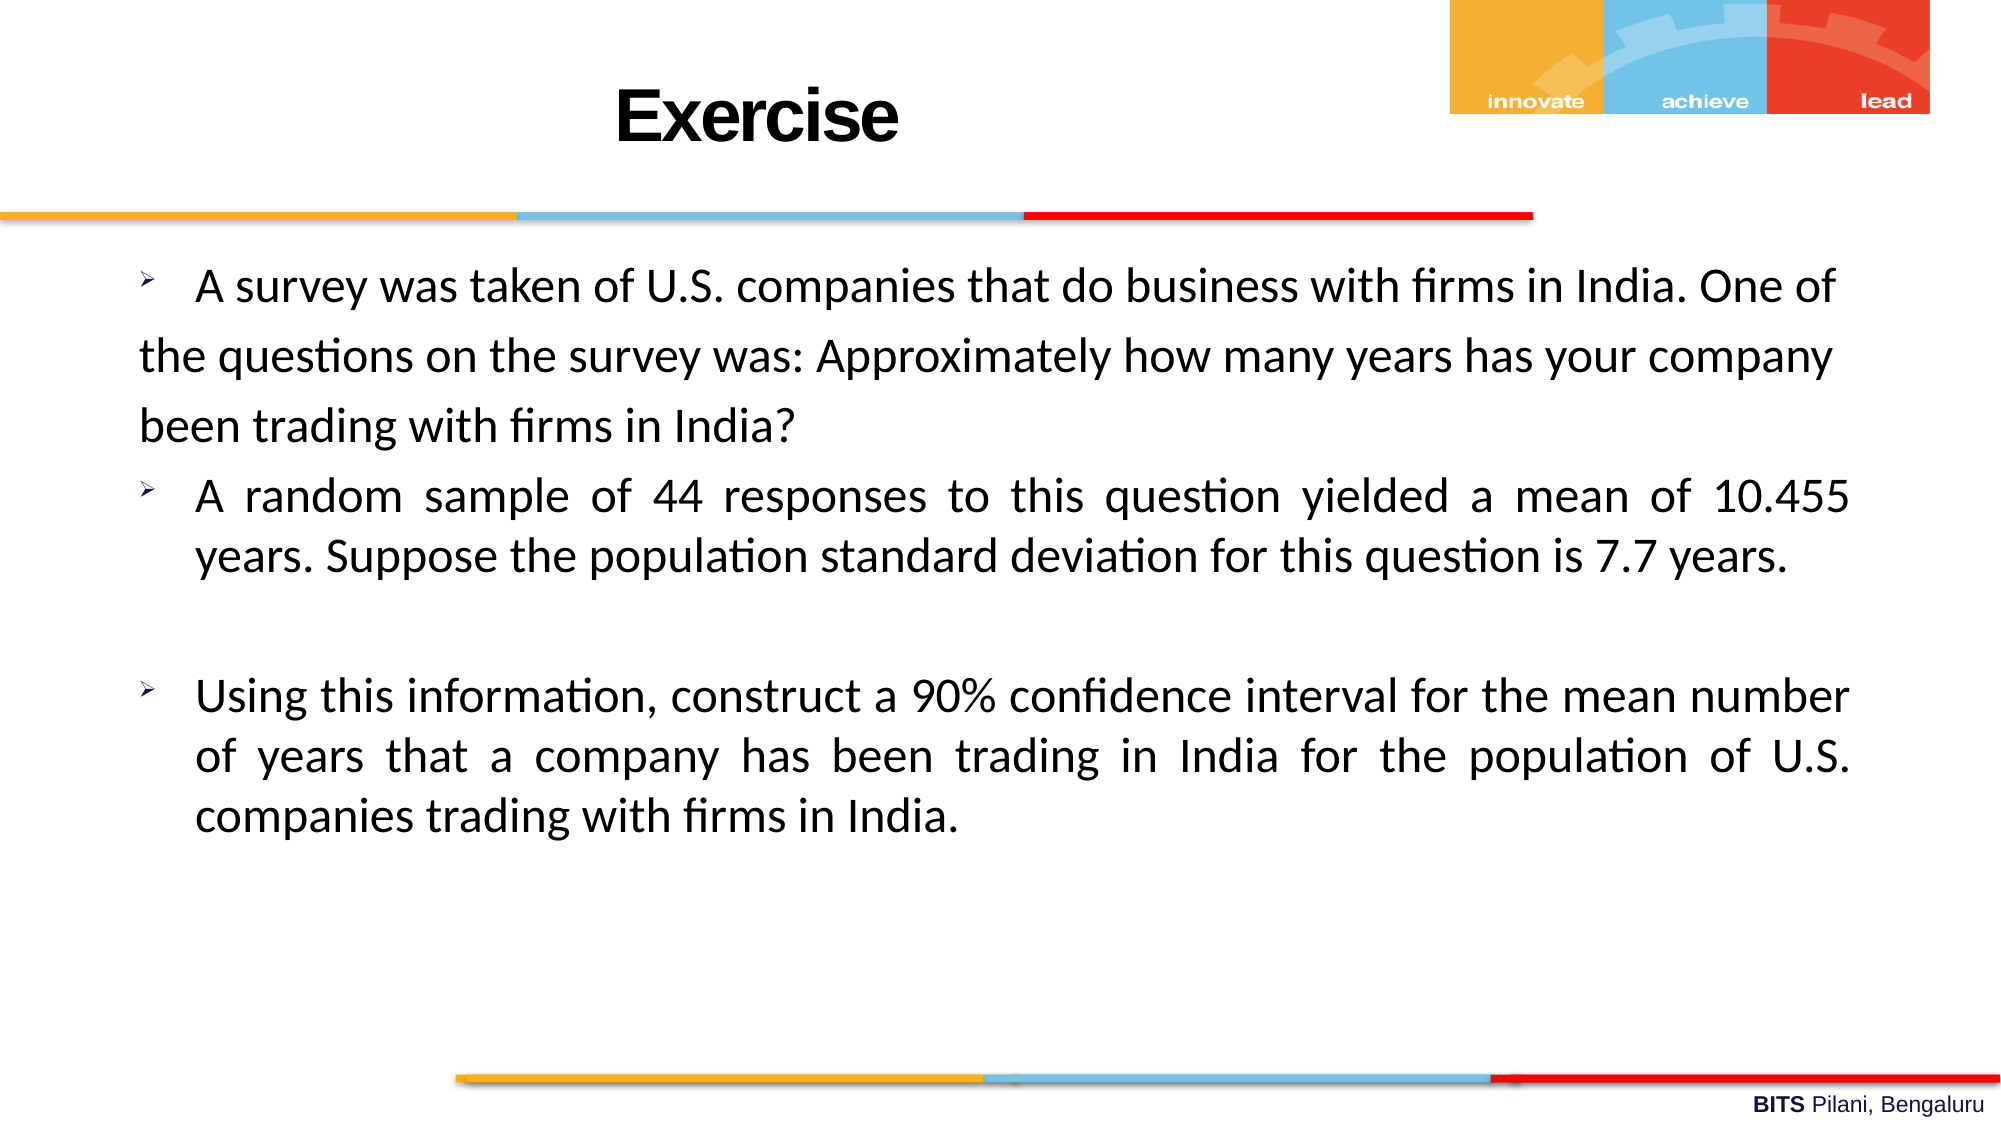

Exercise
A survey was taken of U.S. companies that do business with firms in India. One of
the questions on the survey was: Approximately how many years has your company
been trading with firms in India?
A random sample of 44 responses to this question yielded a mean of 10.455 years. Suppose the population standard deviation for this question is 7.7 years.

Using this information, construct a 90% confidence interval for the mean number of years that a company has been trading in India for the population of U.S. companies trading with firms in India.